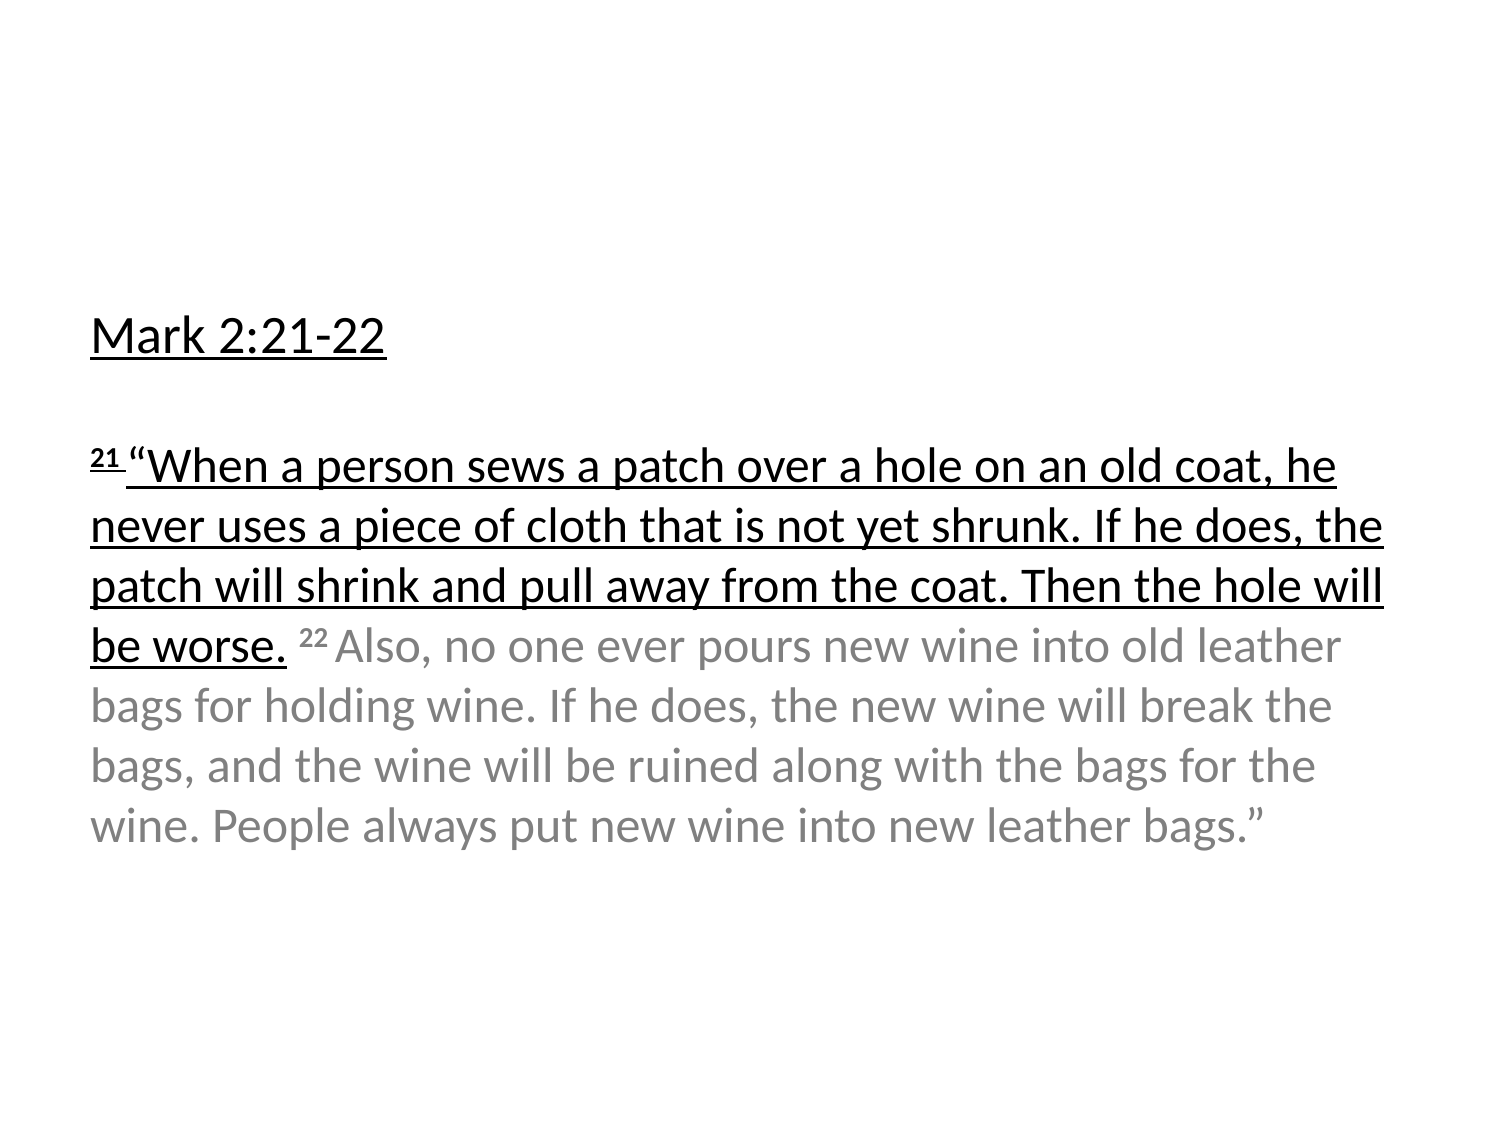

Mark 2:21-22

21 “When a person sews a patch over a hole on an old coat, he never uses a piece of cloth that is not yet shrunk. If he does, the patch will shrink and pull away from the coat. Then the hole will be worse. 22 Also, no one ever pours new wine into old leather bags for holding wine. If he does, the new wine will break the bags, and the wine will be ruined along with the bags for the wine. People always put new wine into new leather bags.”